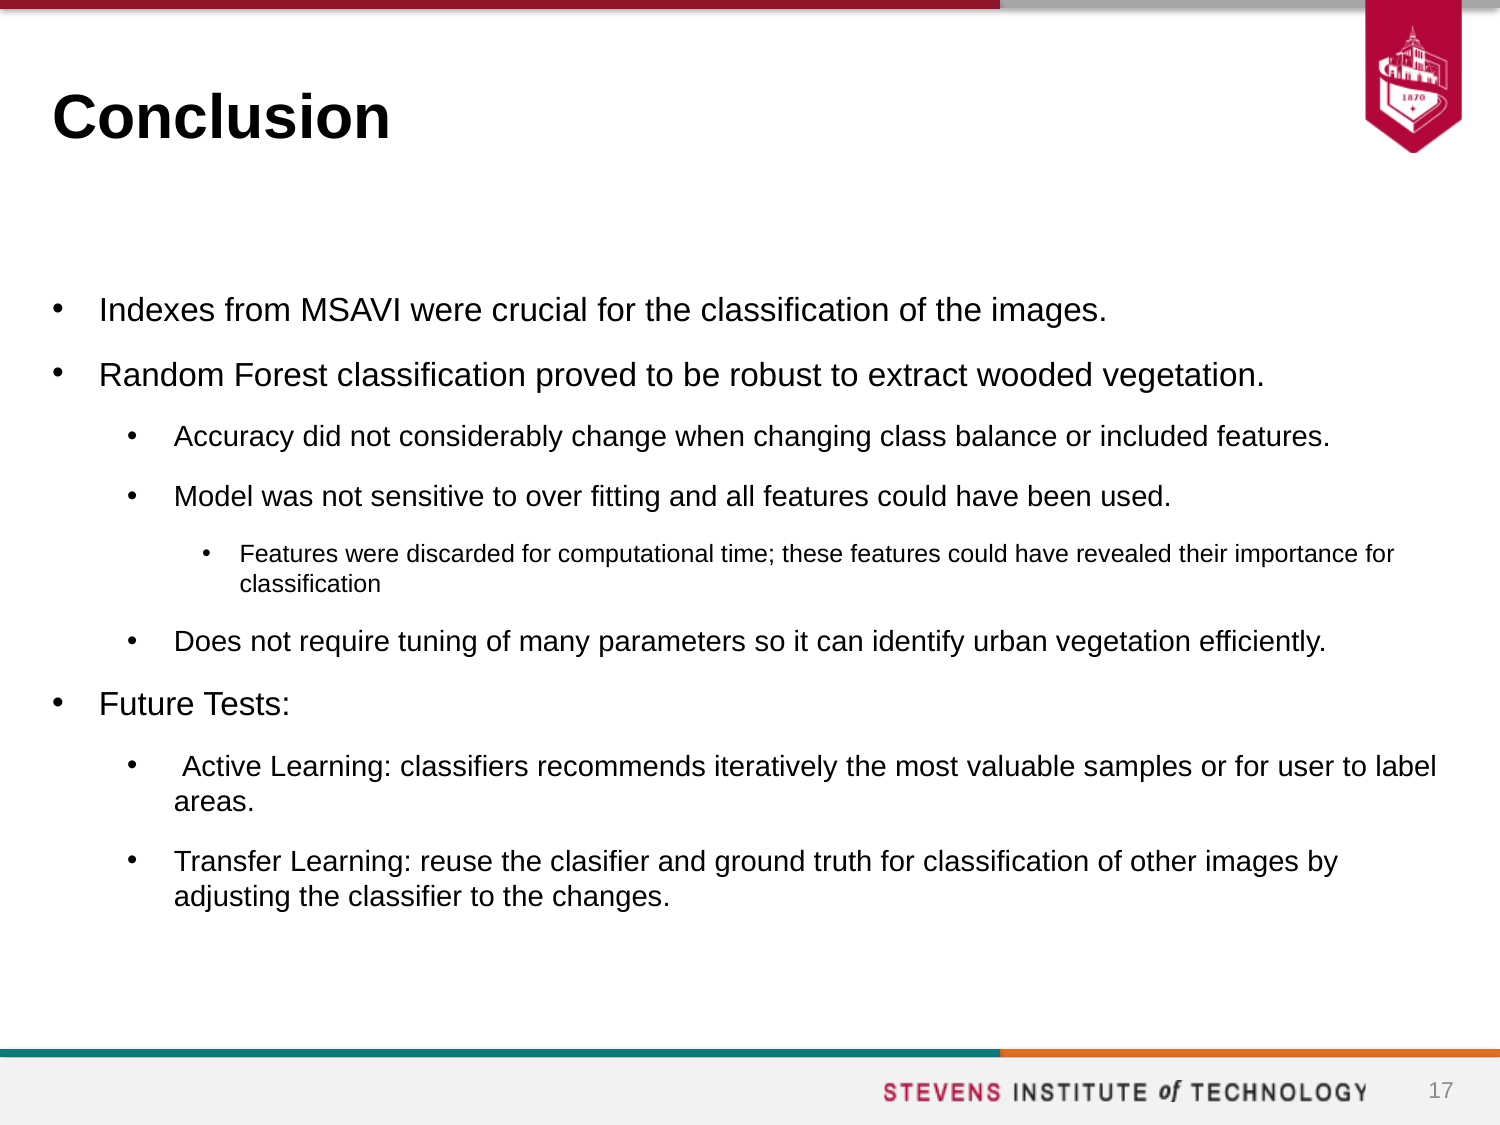

# Conclusion

Indexes from MSAVI were crucial for the classification of the images.
Random Forest classification proved to be robust to extract wooded vegetation.
Accuracy did not considerably change when changing class balance or included features.
Model was not sensitive to over fitting and all features could have been used.
Features were discarded for computational time; these features could have revealed their importance for classification
Does not require tuning of many parameters so it can identify urban vegetation efficiently.
Future Tests:
 Active Learning: classifiers recommends iteratively the most valuable samples or for user to label areas.
Transfer Learning: reuse the clasifier and ground truth for classification of other images by adjusting the classifier to the changes.
17